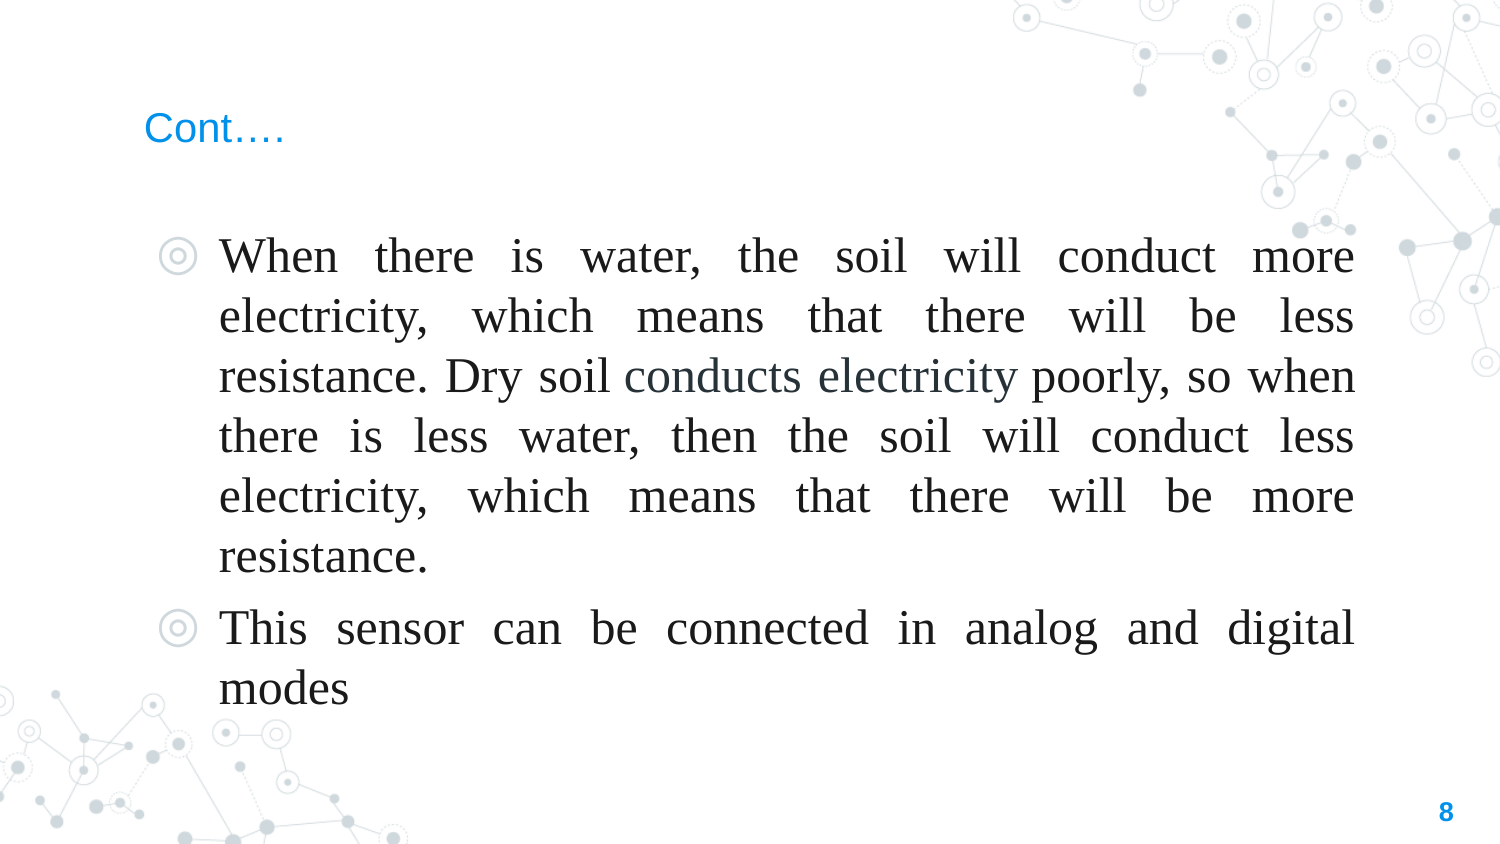

# Cont….
When there is water, the soil will conduct more electricity, which means that there will be less resistance. Dry soil conducts electricity poorly, so when there is less water, then the soil will conduct less electricity, which means that there will be more resistance.
This sensor can be connected in analog and digital modes

8